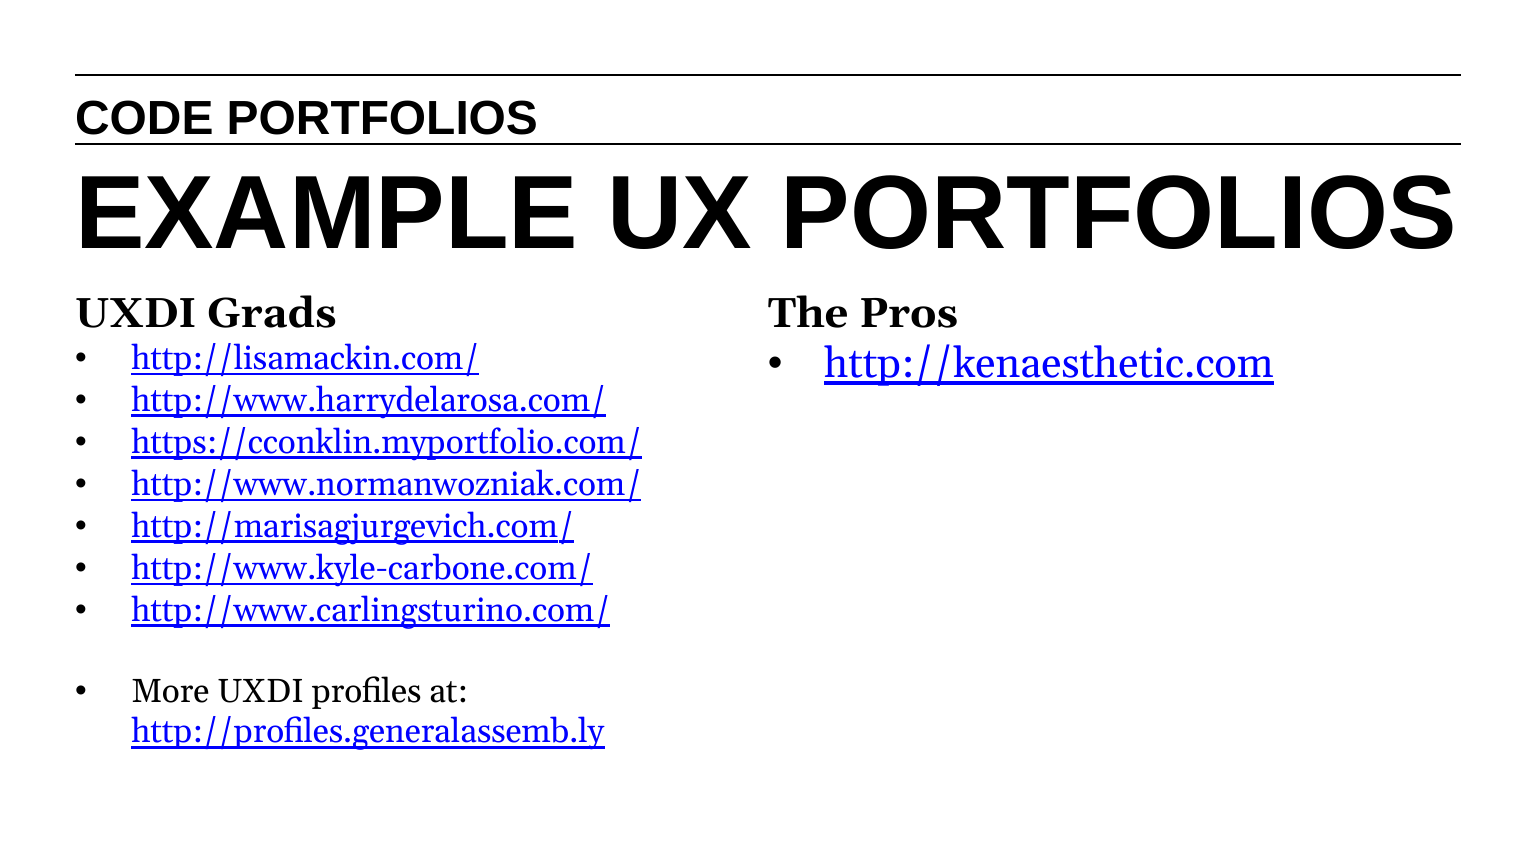

CODE PORTFOLIOS
EXAMPLE UX PORTFOLIOS
UXDI Grads
http://lisamackin.com/
http://www.harrydelarosa.com/
https://cconklin.myportfolio.com/
http://www.normanwozniak.com/
http://marisagjurgevich.com/
http://www.kyle-carbone.com/
http://www.carlingsturino.com/

More UXDI profiles at: http://profiles.generalassemb.ly

The Pros
http://kenaesthetic.com